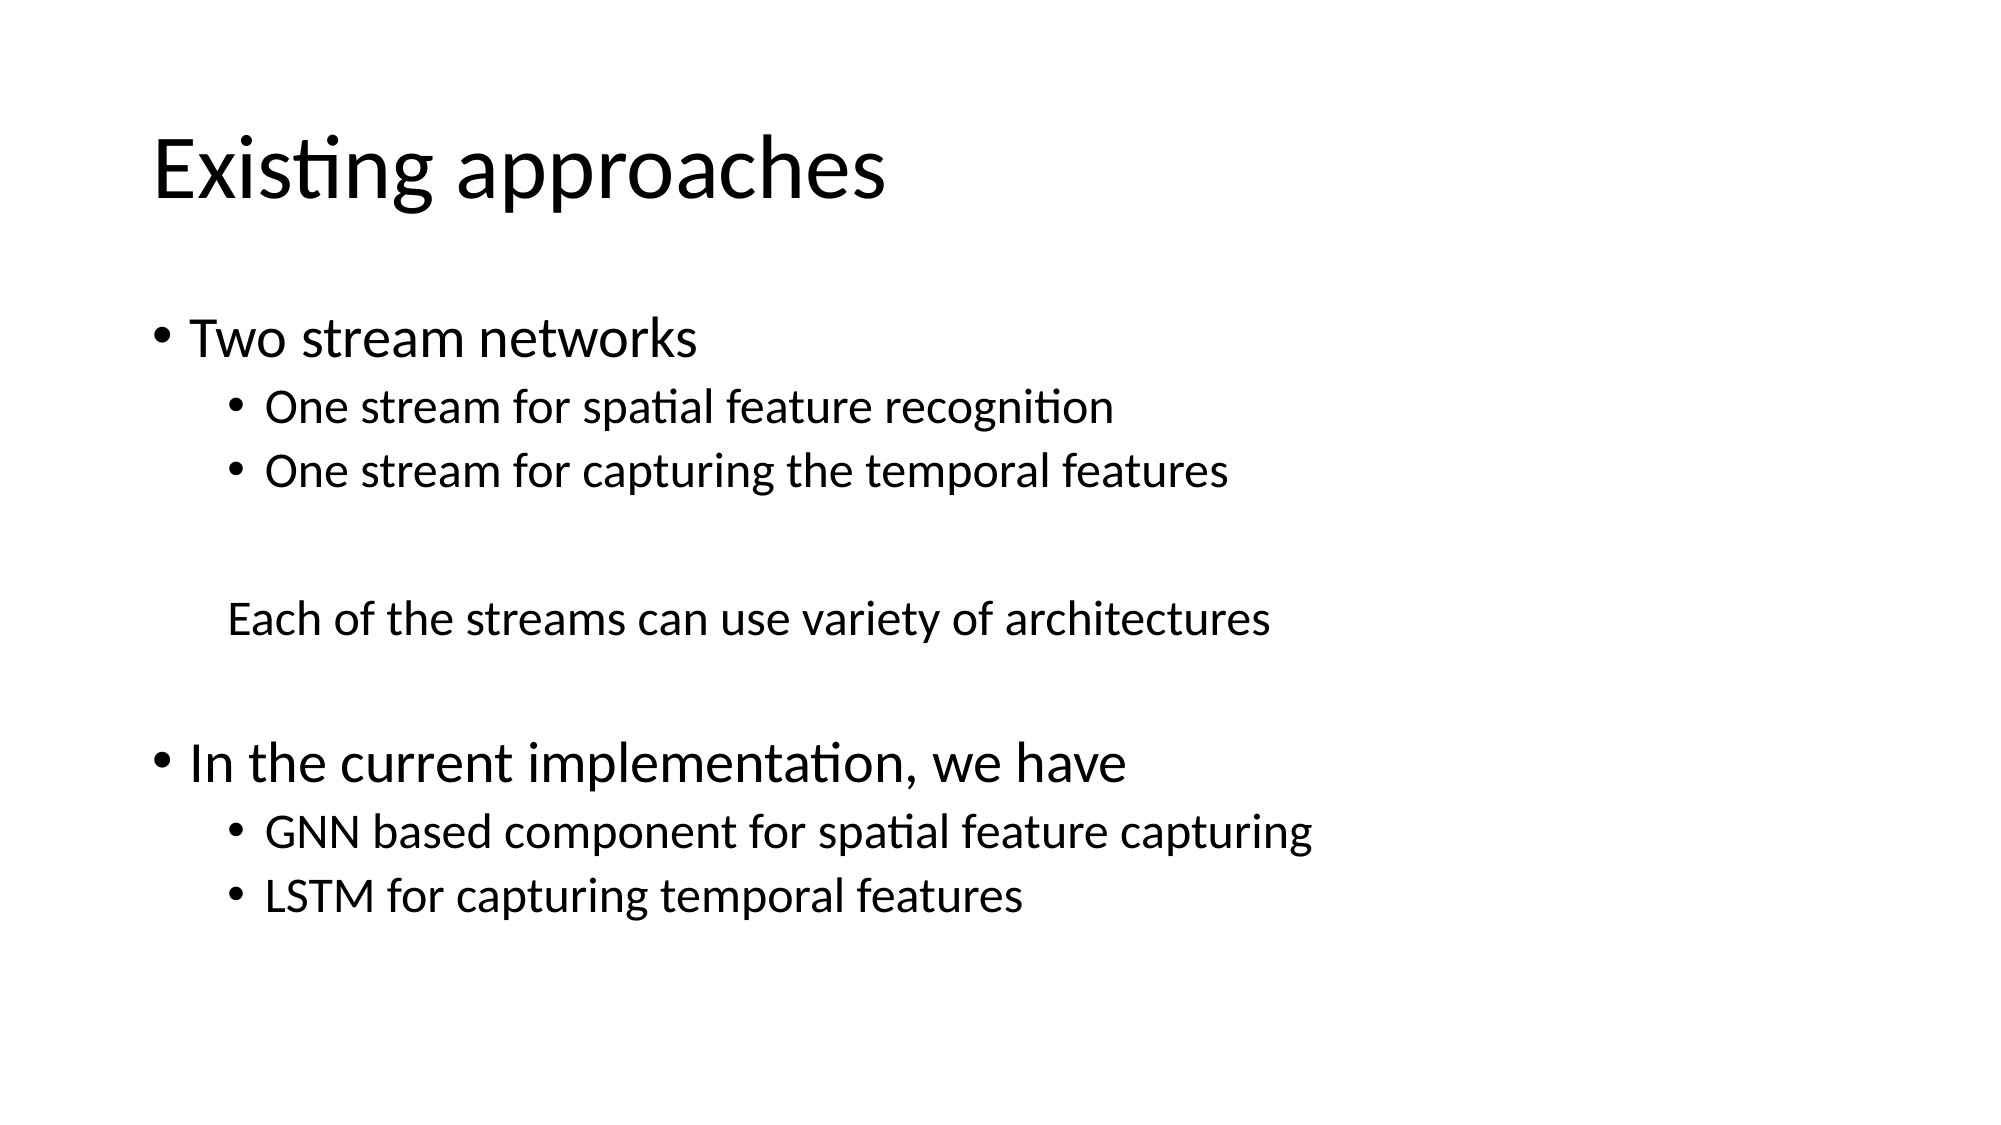

# Existing approaches
Two stream networks
One stream for spatial feature recognition
One stream for capturing the temporal features

Each of the streams can use variety of architectures

In the current implementation, we have
GNN based component for spatial feature capturing
LSTM for capturing temporal features